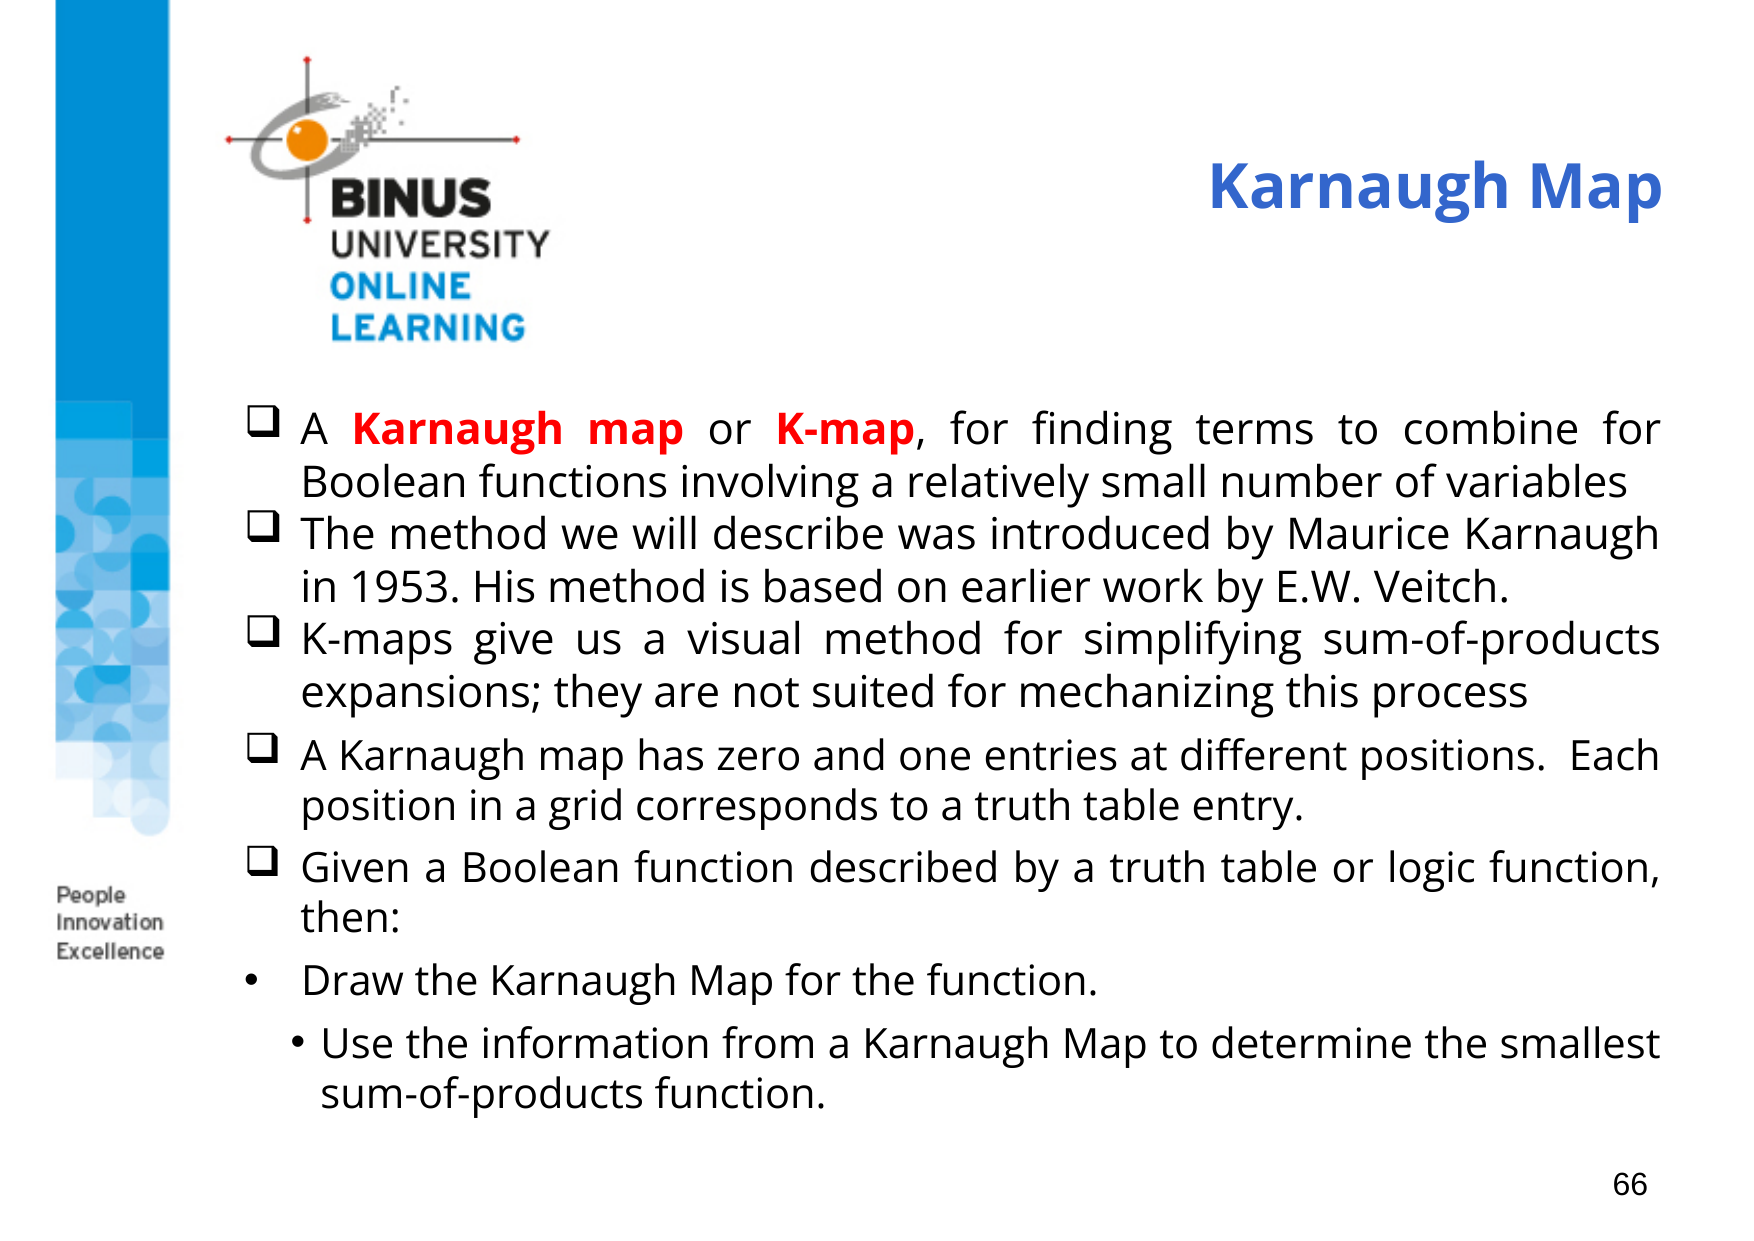

# Karnaugh Map
A Karnaugh map or K-map, for finding terms to combine for Boolean functions involving a relatively small number of variables
The method we will describe was introduced by Maurice Karnaugh in 1953. His method is based on earlier work by E.W. Veitch.
K-maps give us a visual method for simplifying sum-of-products expansions; they are not suited for mechanizing this process
A Karnaugh map has zero and one entries at different positions.  Each position in a grid corresponds to a truth table entry.
Given a Boolean function described by a truth table or logic function, then:
 Draw the Karnaugh Map for the function.
Use the information from a Karnaugh Map to determine the smallest sum-of-products function.

66